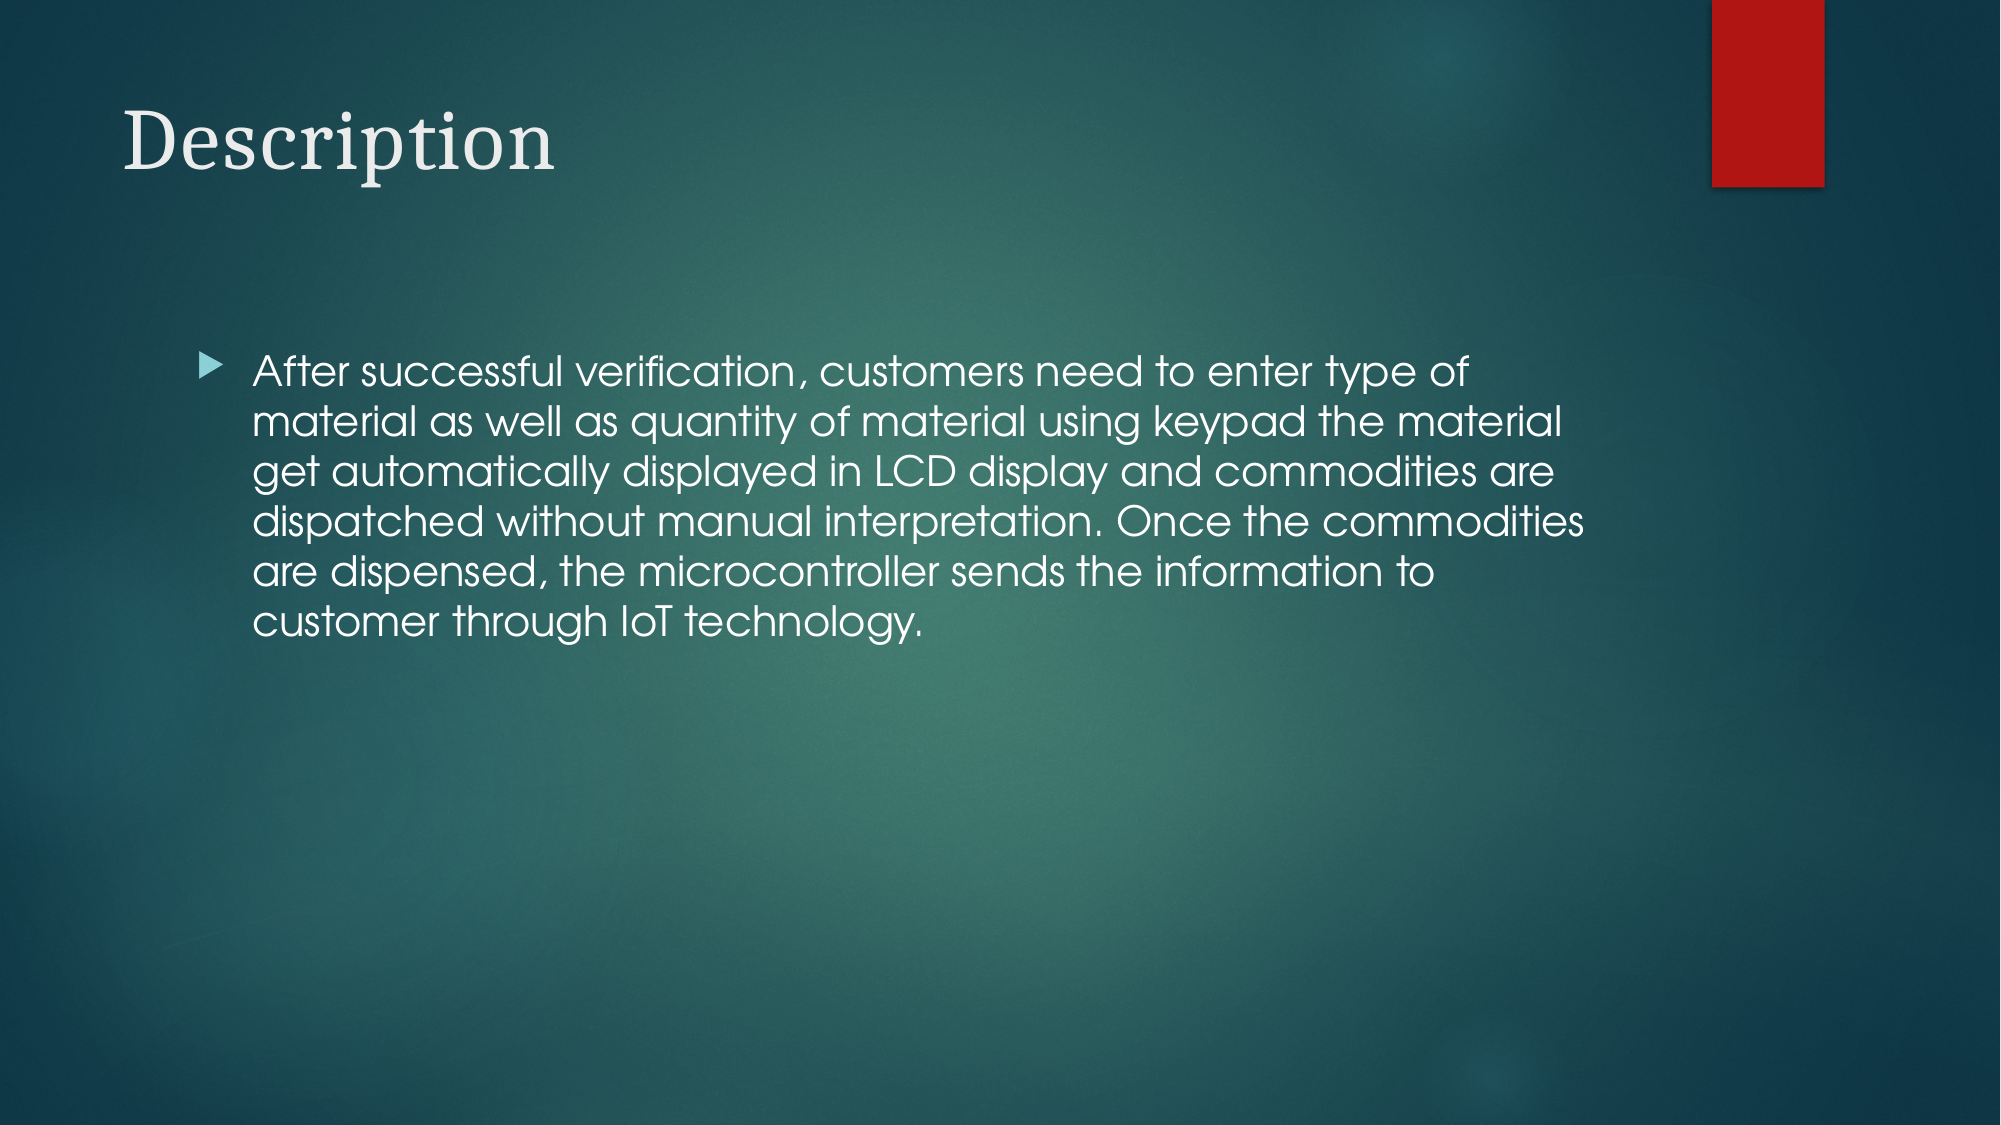

# Description
After successful verification, customers need to enter type of material as well as quantity of material using keypad the material get automatically displayed in LCD display and commodities are dispatched without manual interpretation. Once the commodities are dispensed, the microcontroller sends the information to customer through IoT technology.